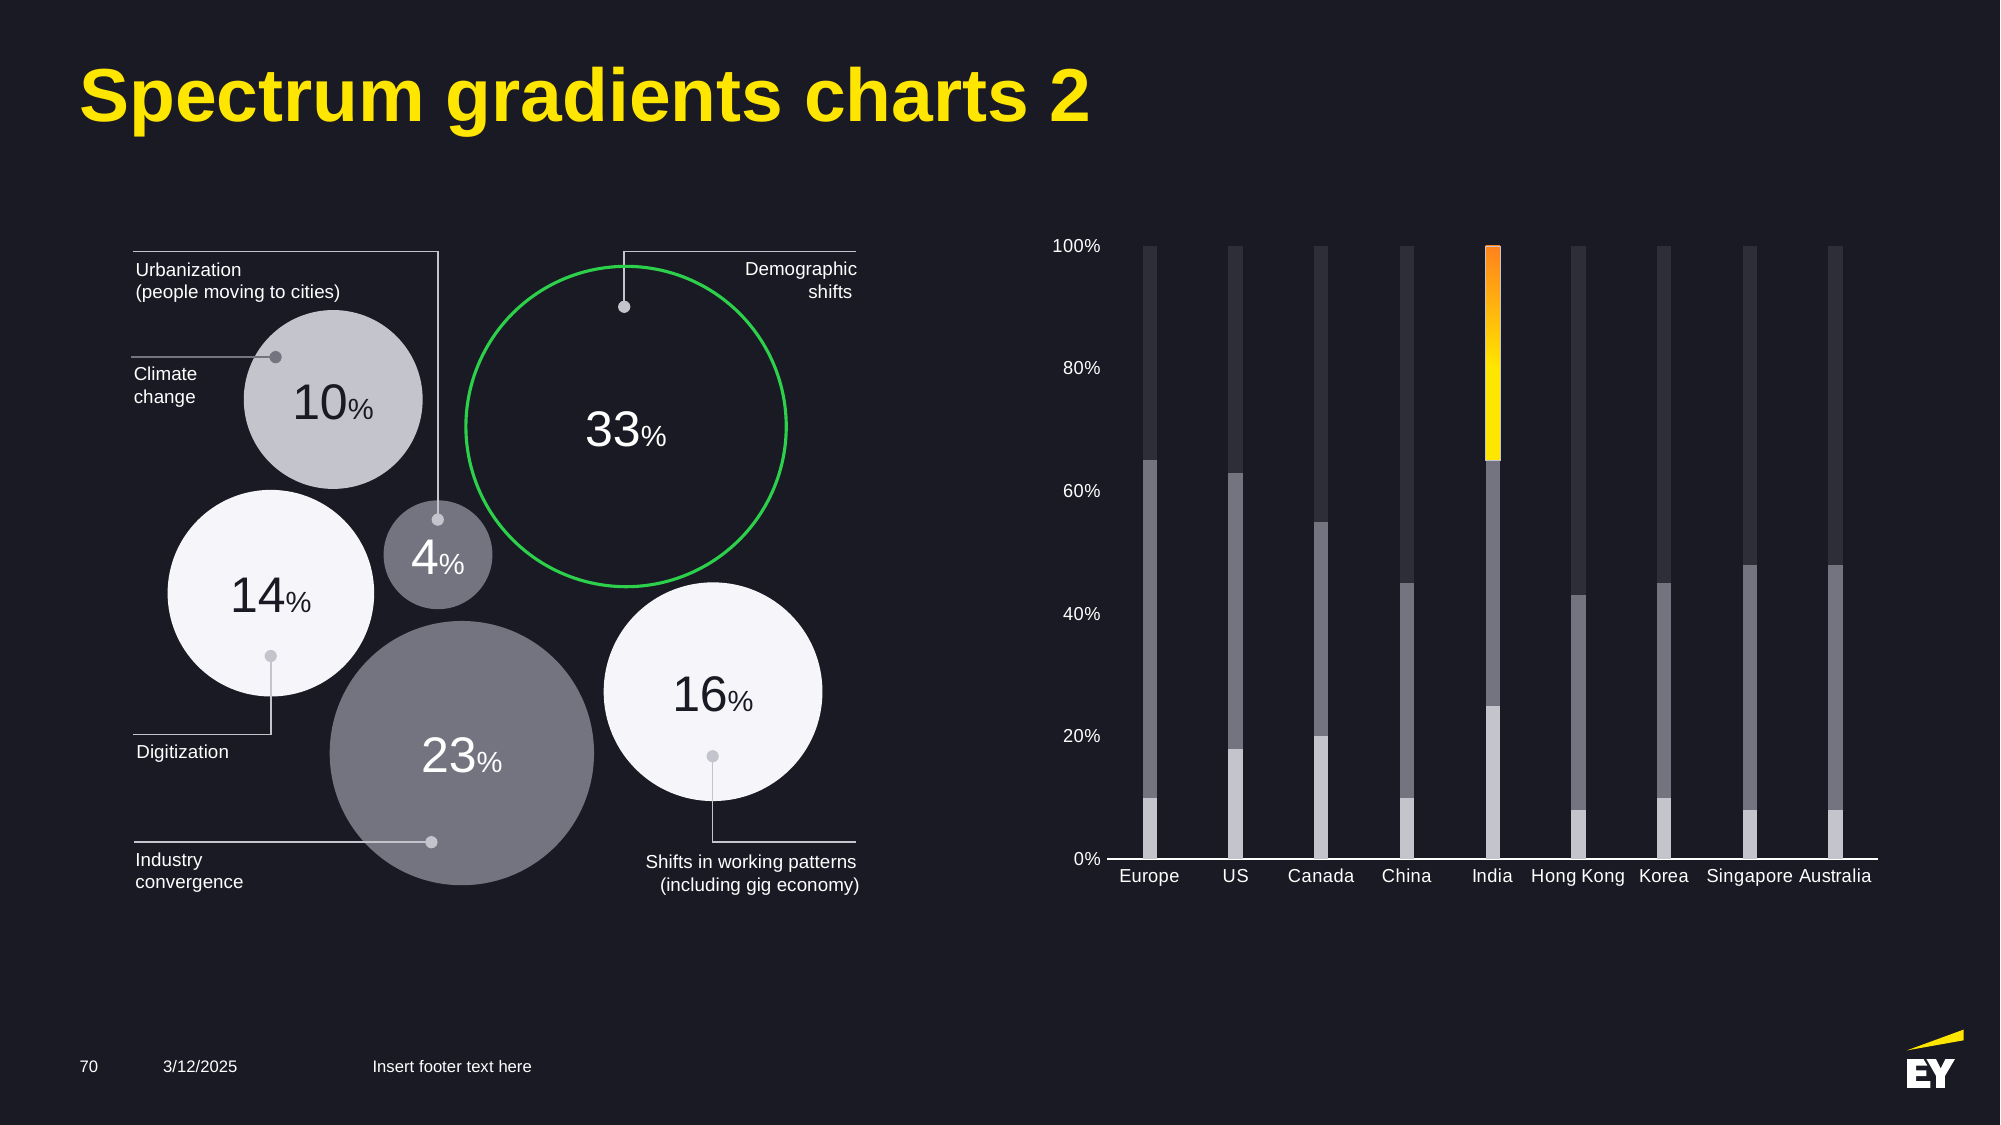

# Spectrum gradients charts 2

### Chart

| Category | Series 1 | Series 2 | Series 3 |
|---|---|---|---|
| Europe | 0.1 | 0.55 | 0.35 |
| US | 0.18 | 0.45 | 0.37 |
| Canada | 0.2 | 0.35 | 0.45 |
| China | 0.1 | 0.35 | 0.55 |
| India | 0.25 | 0.4 | 0.35 |
| Hong Kong | 0.08 | 0.35 | 0.57 |
| Korea | 0.1 | 0.35 | 0.55 |
| Singapore | 0.08 | 0.4 | 0.52 |
| Australia | 0.08 | 0.4 | 0.52 |

Demographic
shifts
Urbanization
(people moving to cities)

Climate
change
10%
33%

4%
14%

16%
23%
Digitization

Industry
convergence
Shifts in working patterns
(including gig economy)
70
3/12/2025
Insert footer text here